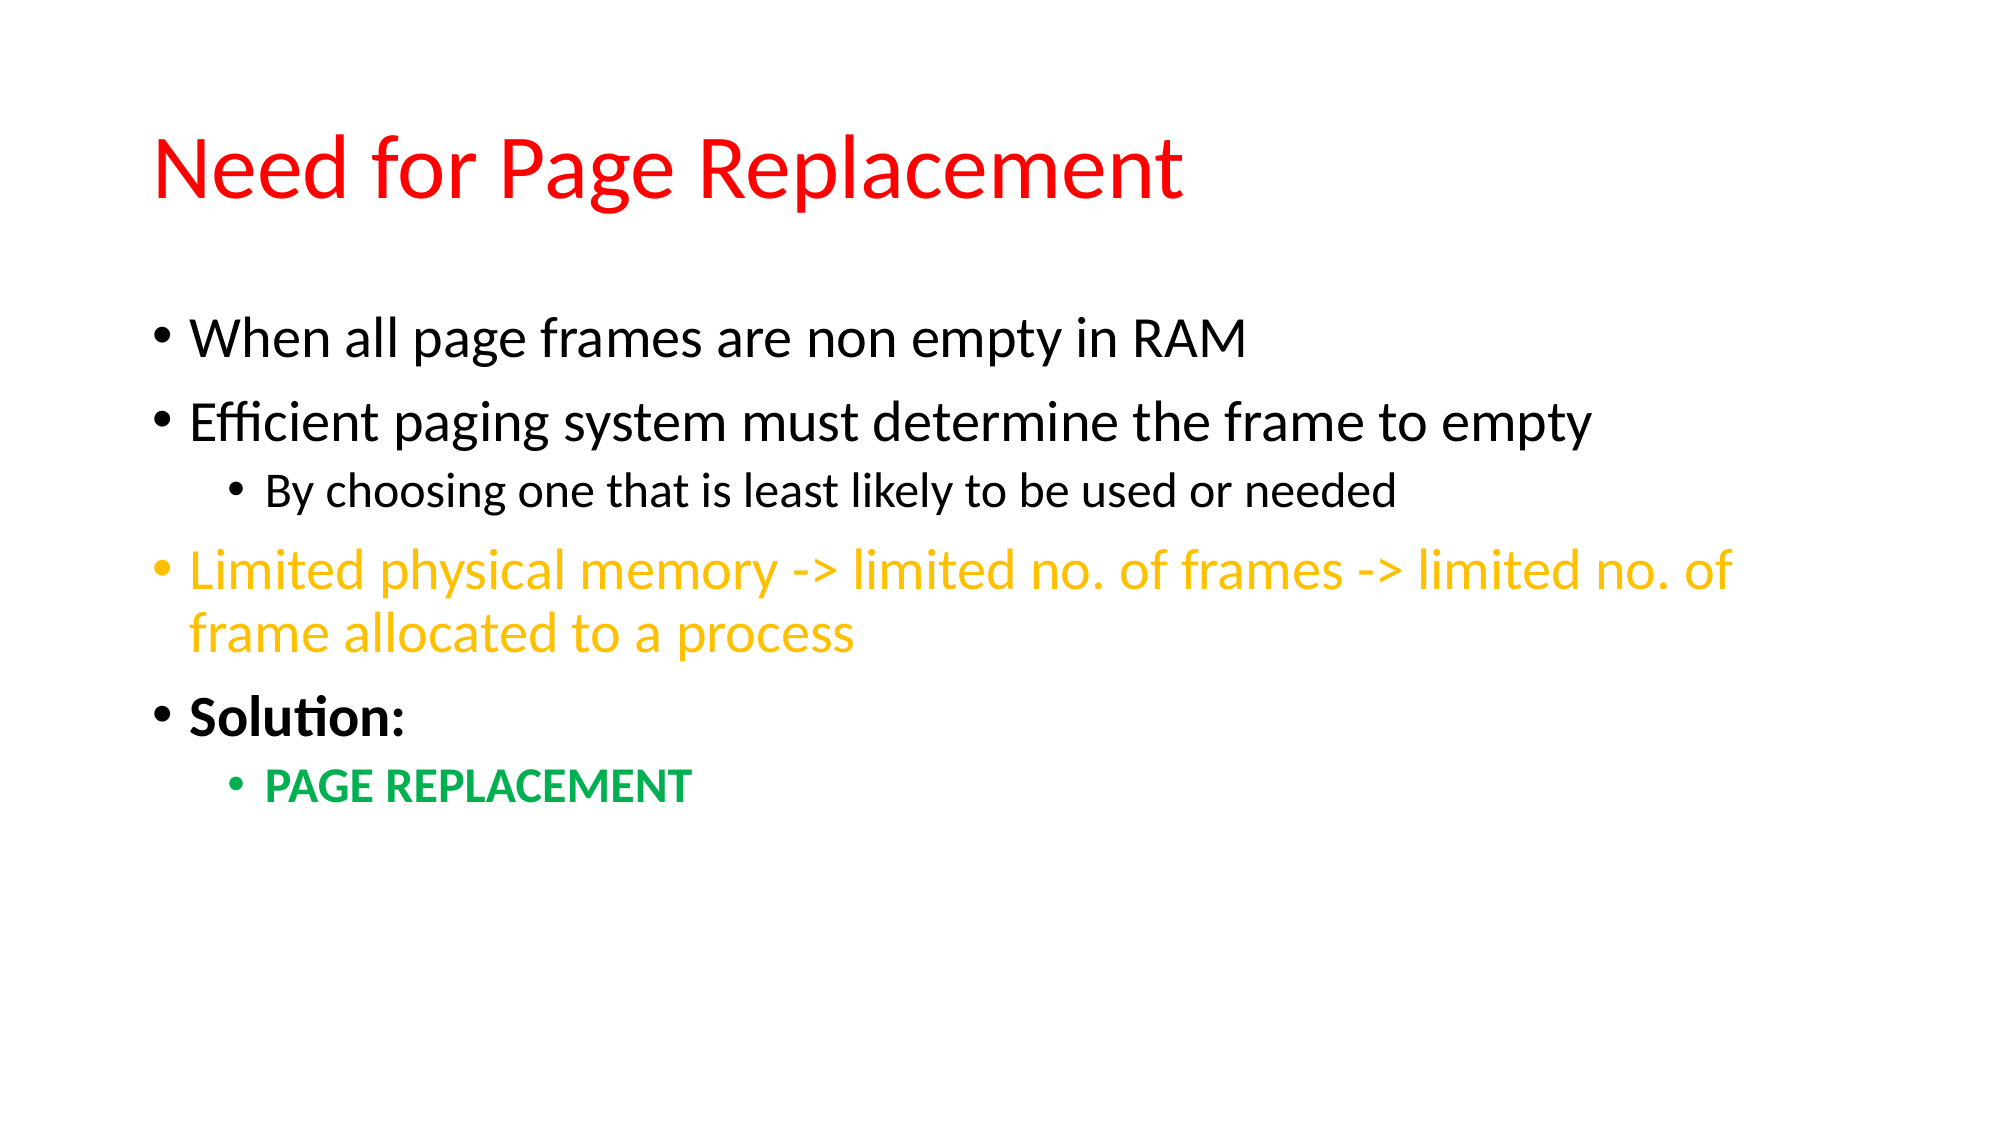

# Need for Page Replacement
When all page frames are non empty in RAM
Efficient paging system must determine the frame to empty
By choosing one that is least likely to be used or needed
Limited physical memory -> limited no. of frames -> limited no. of  frame allocated to a process
Solution:
PAGE REPLACEMENT